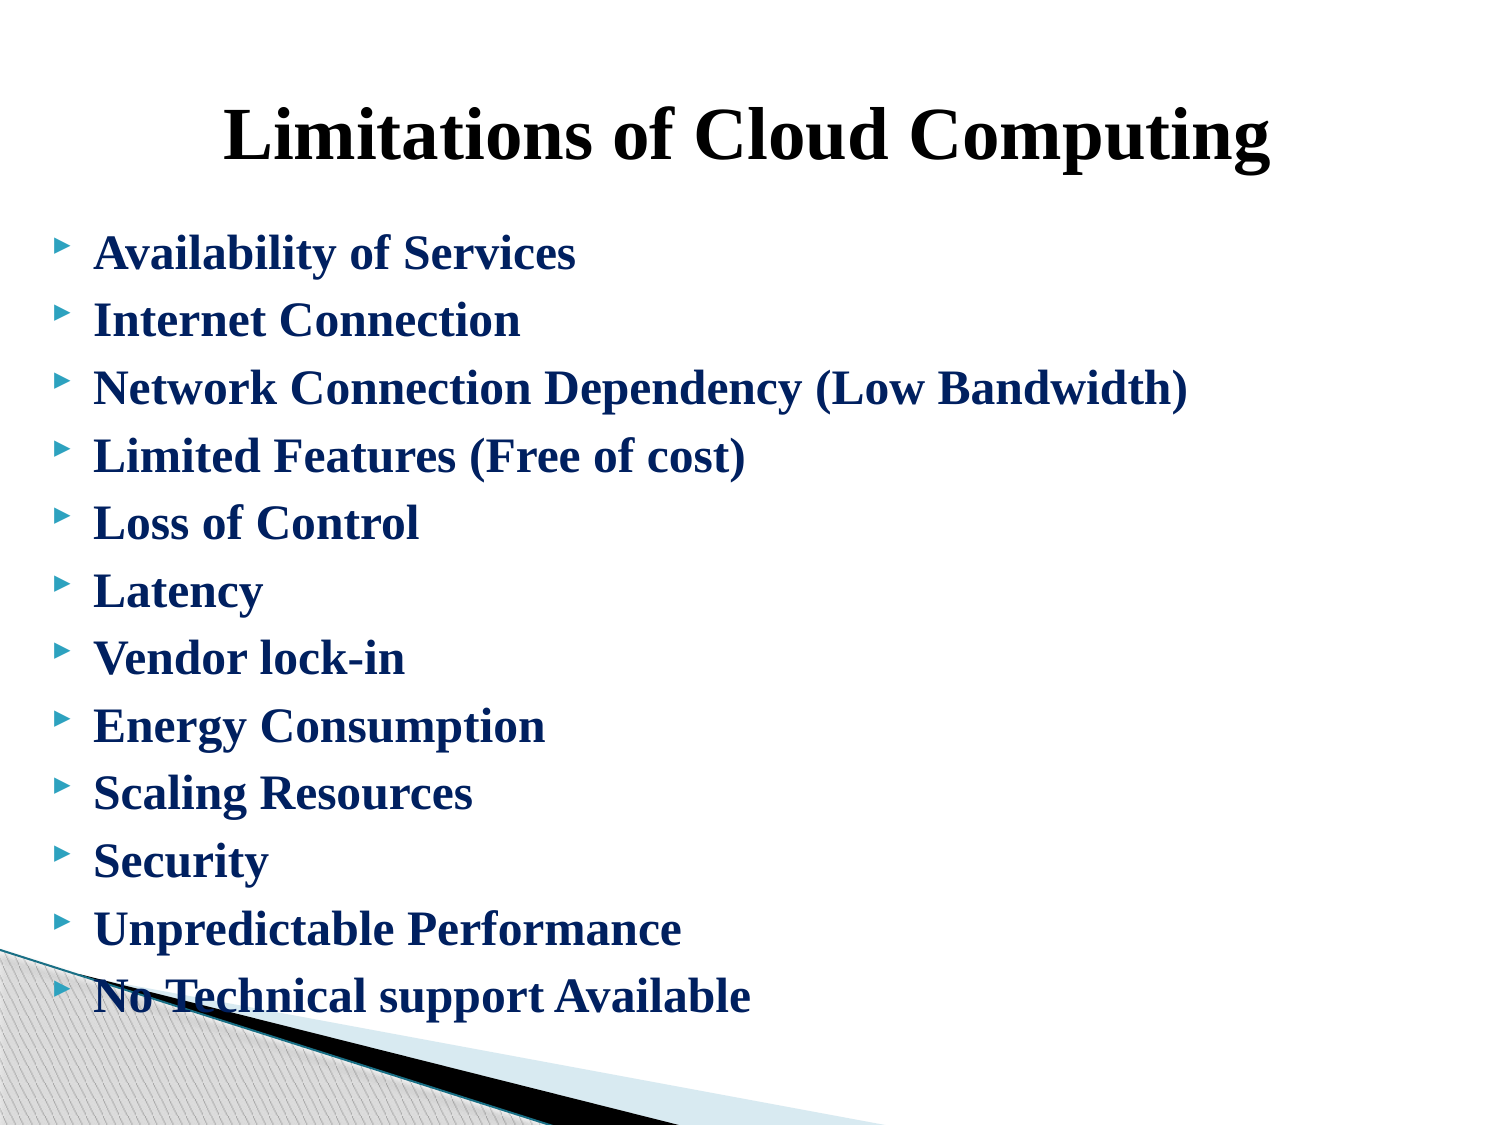

# Limitations of Cloud Computing
Availability of Services
Internet Connection
Network Connection Dependency (Low Bandwidth)
Limited Features (Free of cost)
Loss of Control
Latency
Vendor lock-in
Energy Consumption
Scaling Resources
Security
Unpredictable Performance
No Technical support Available